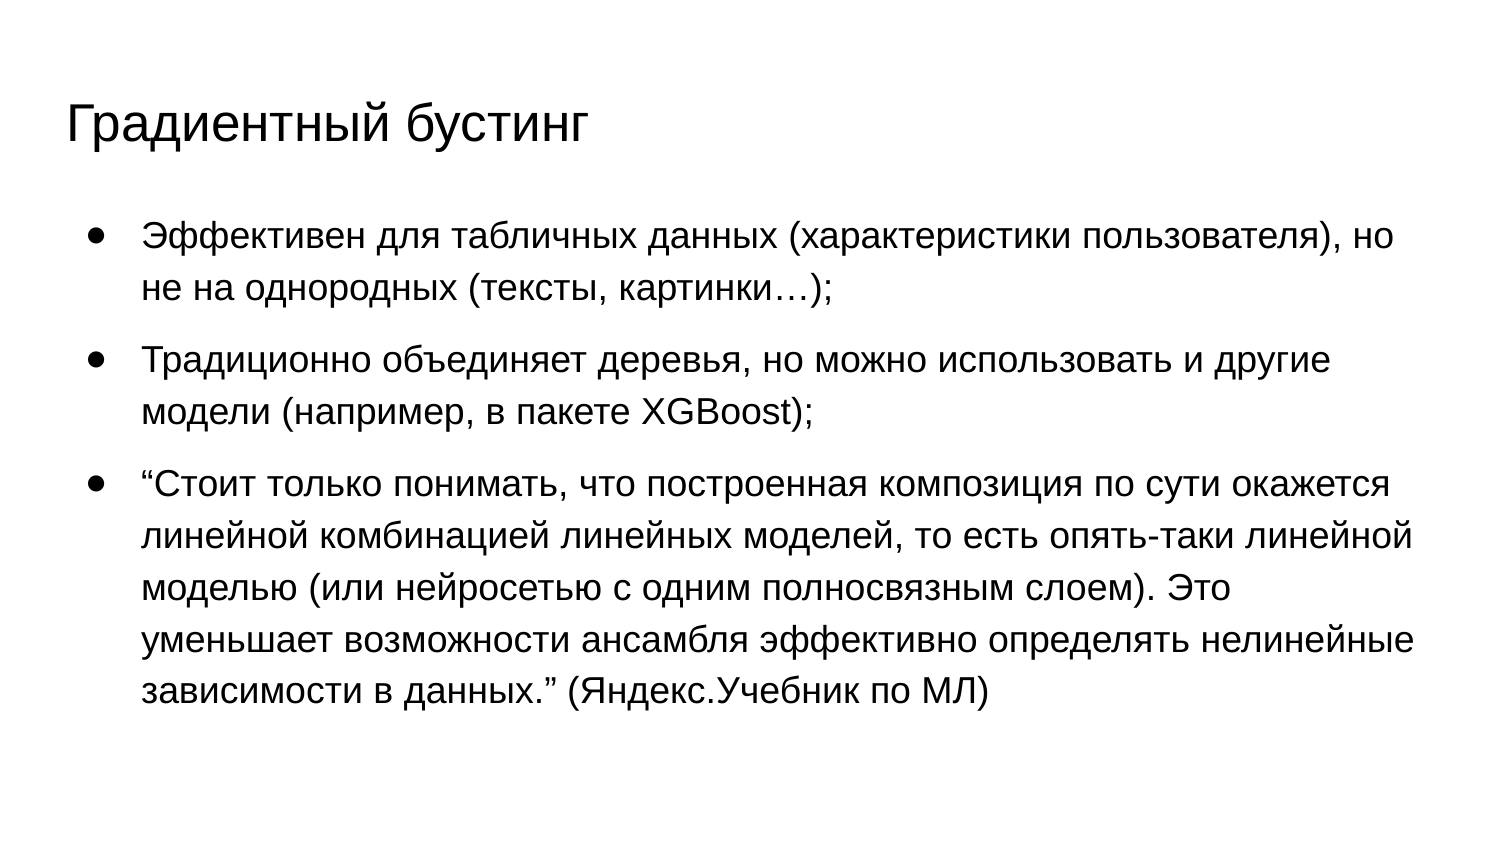

# Градиентный бустинг
Эффективен для табличных данных (характеристики пользователя), но не на однородных (тексты, картинки…);
Традиционно объединяет деревья, но можно использовать и другие модели (например, в пакете XGBoost);
“Стоит только понимать, что построенная композиция по сути окажется линейной комбинацией линейных моделей, то есть опять-таки линейной моделью (или нейросетью с одним полносвязным слоем). Это уменьшает возможности ансамбля эффективно определять нелинейные зависимости в данных.” (Яндекс.Учебник по МЛ)